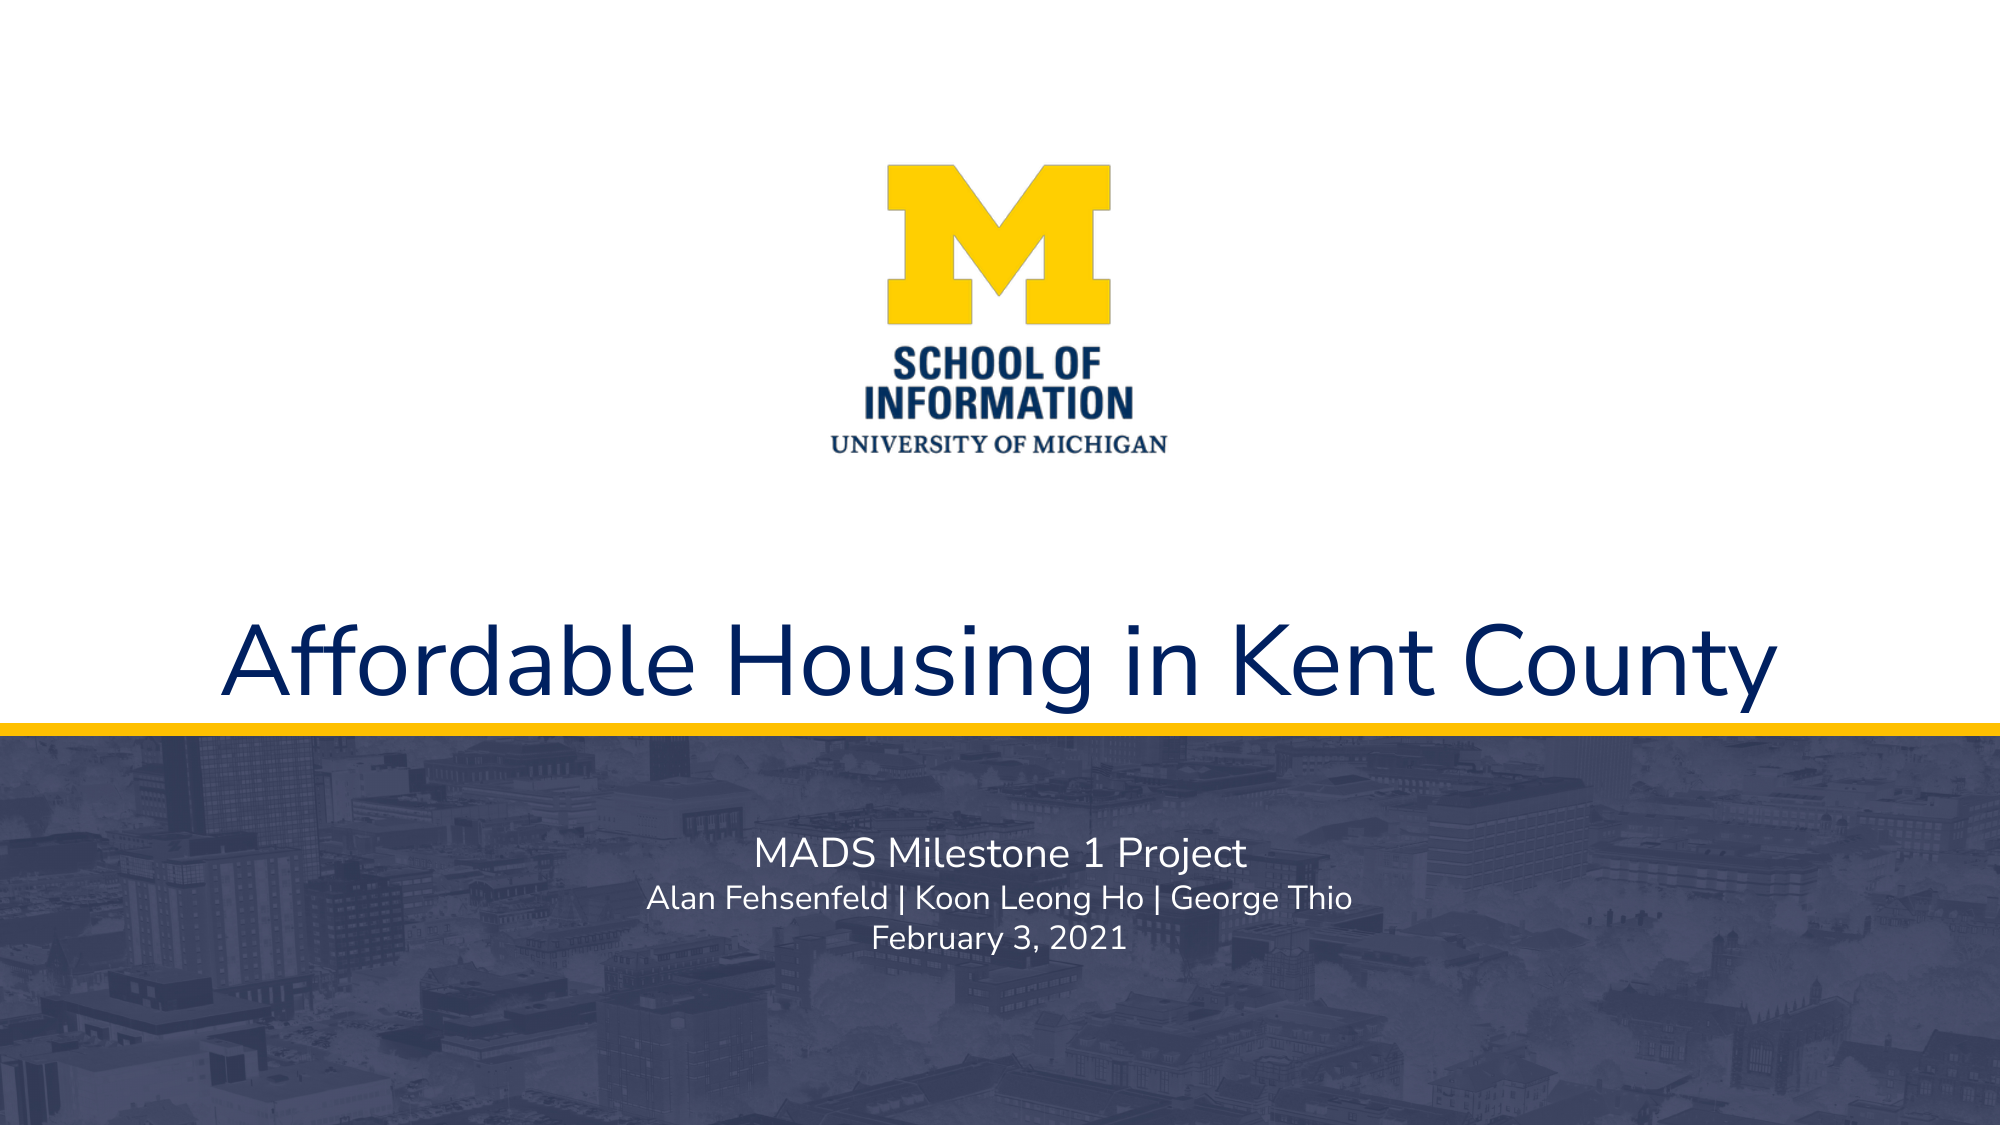

# Affordable Housing in Kent County
MADS Milestone 1 Project
Alan Fehsenfeld | Koon Leong Ho | George Thio
February 3, 2021